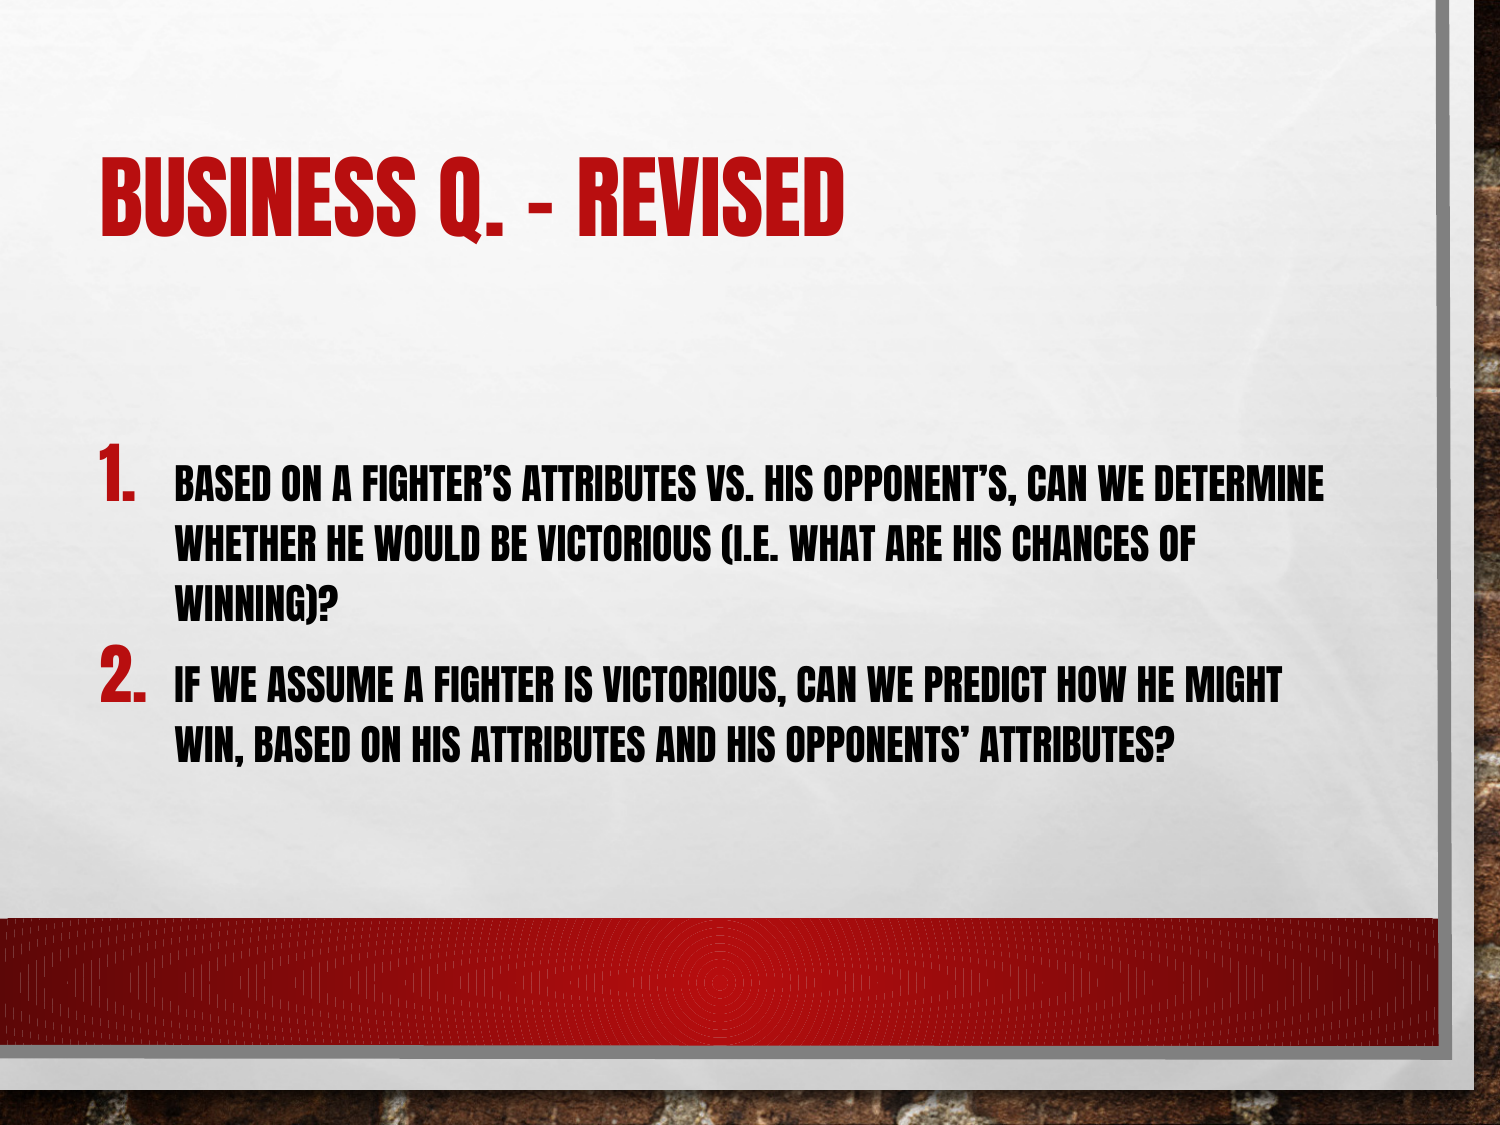

# Business Q. – Revised
Based on a fighter’s attributes vs. his opponent’s, can we determine whether he would be victorious (i.e. what are his chances of winning)?
IF we assume a fighter is victorious, can we predict how he might win, based on his attributes and his Opponents’ attributes?